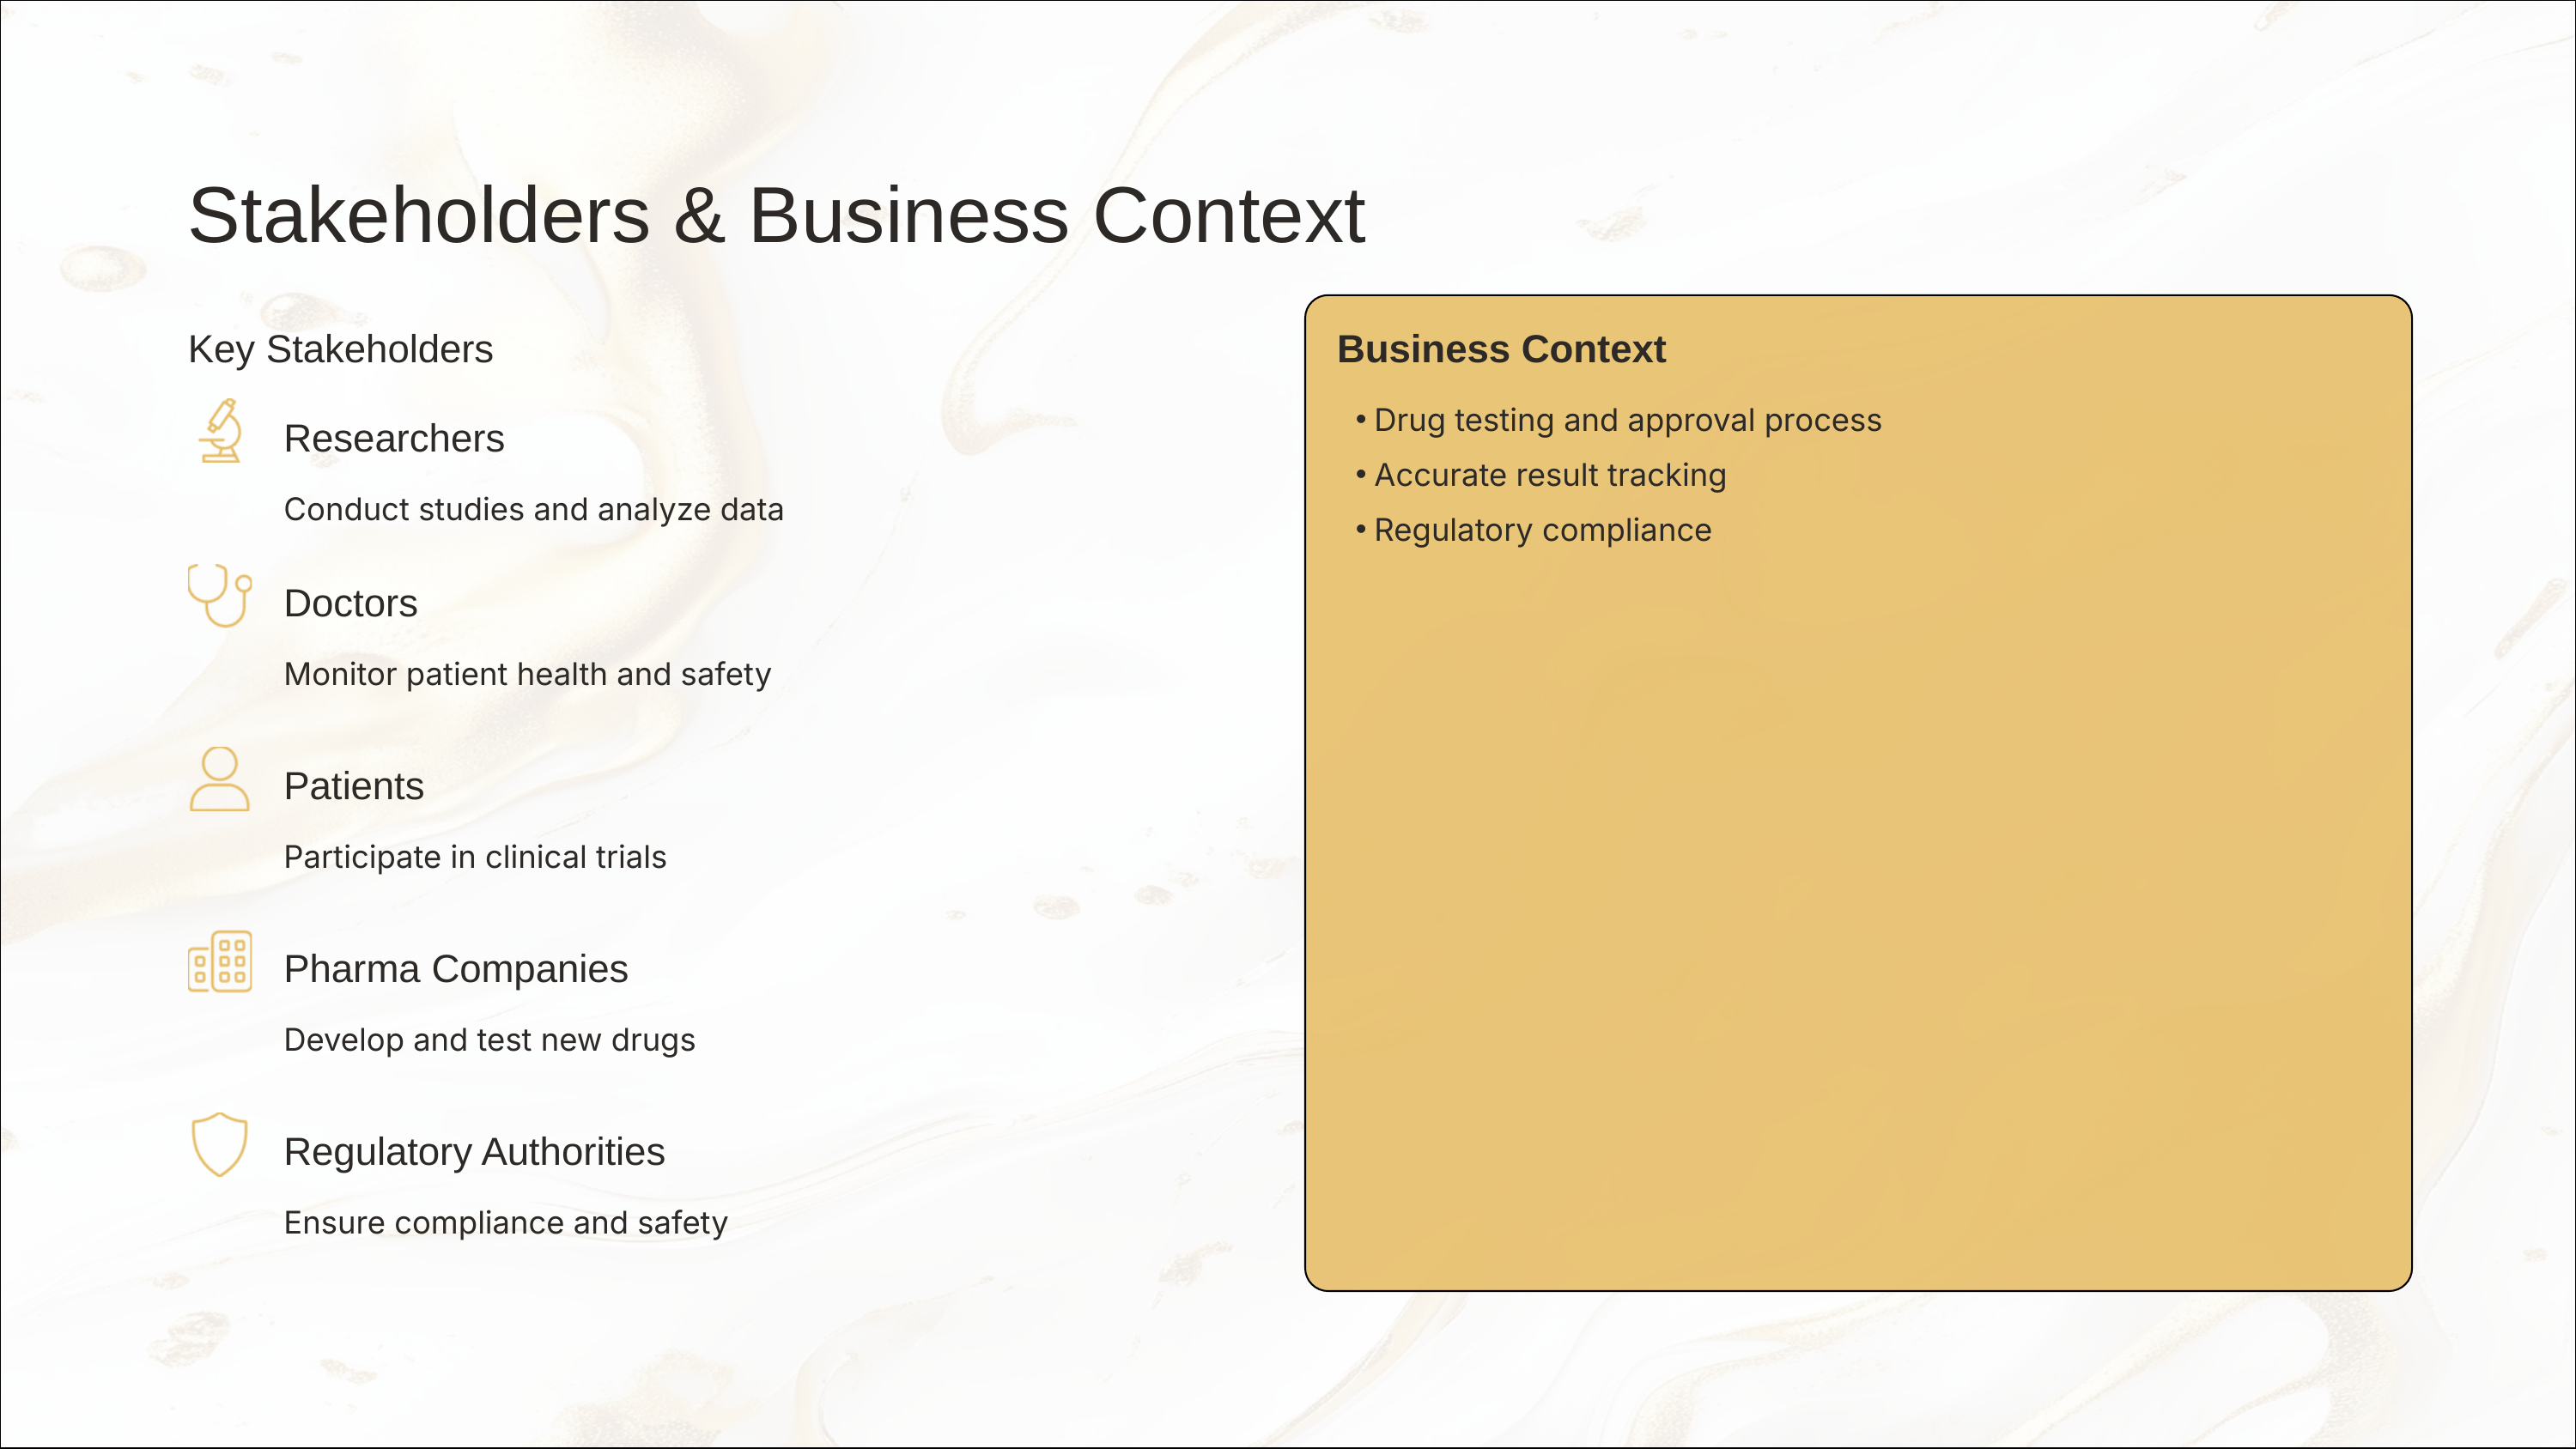

Stakeholders & Business Context

Key Stakeholders
Business Context
Drug testing and approval process
Accurate result tracking
Regulatory compliance

Researchers
Conduct studies and analyze data

Doctors
Monitor patient health and safety

Patients
Participate in clinical trials

Pharma Companies
Develop and test new drugs

Regulatory Authorities
Ensure compliance and safety